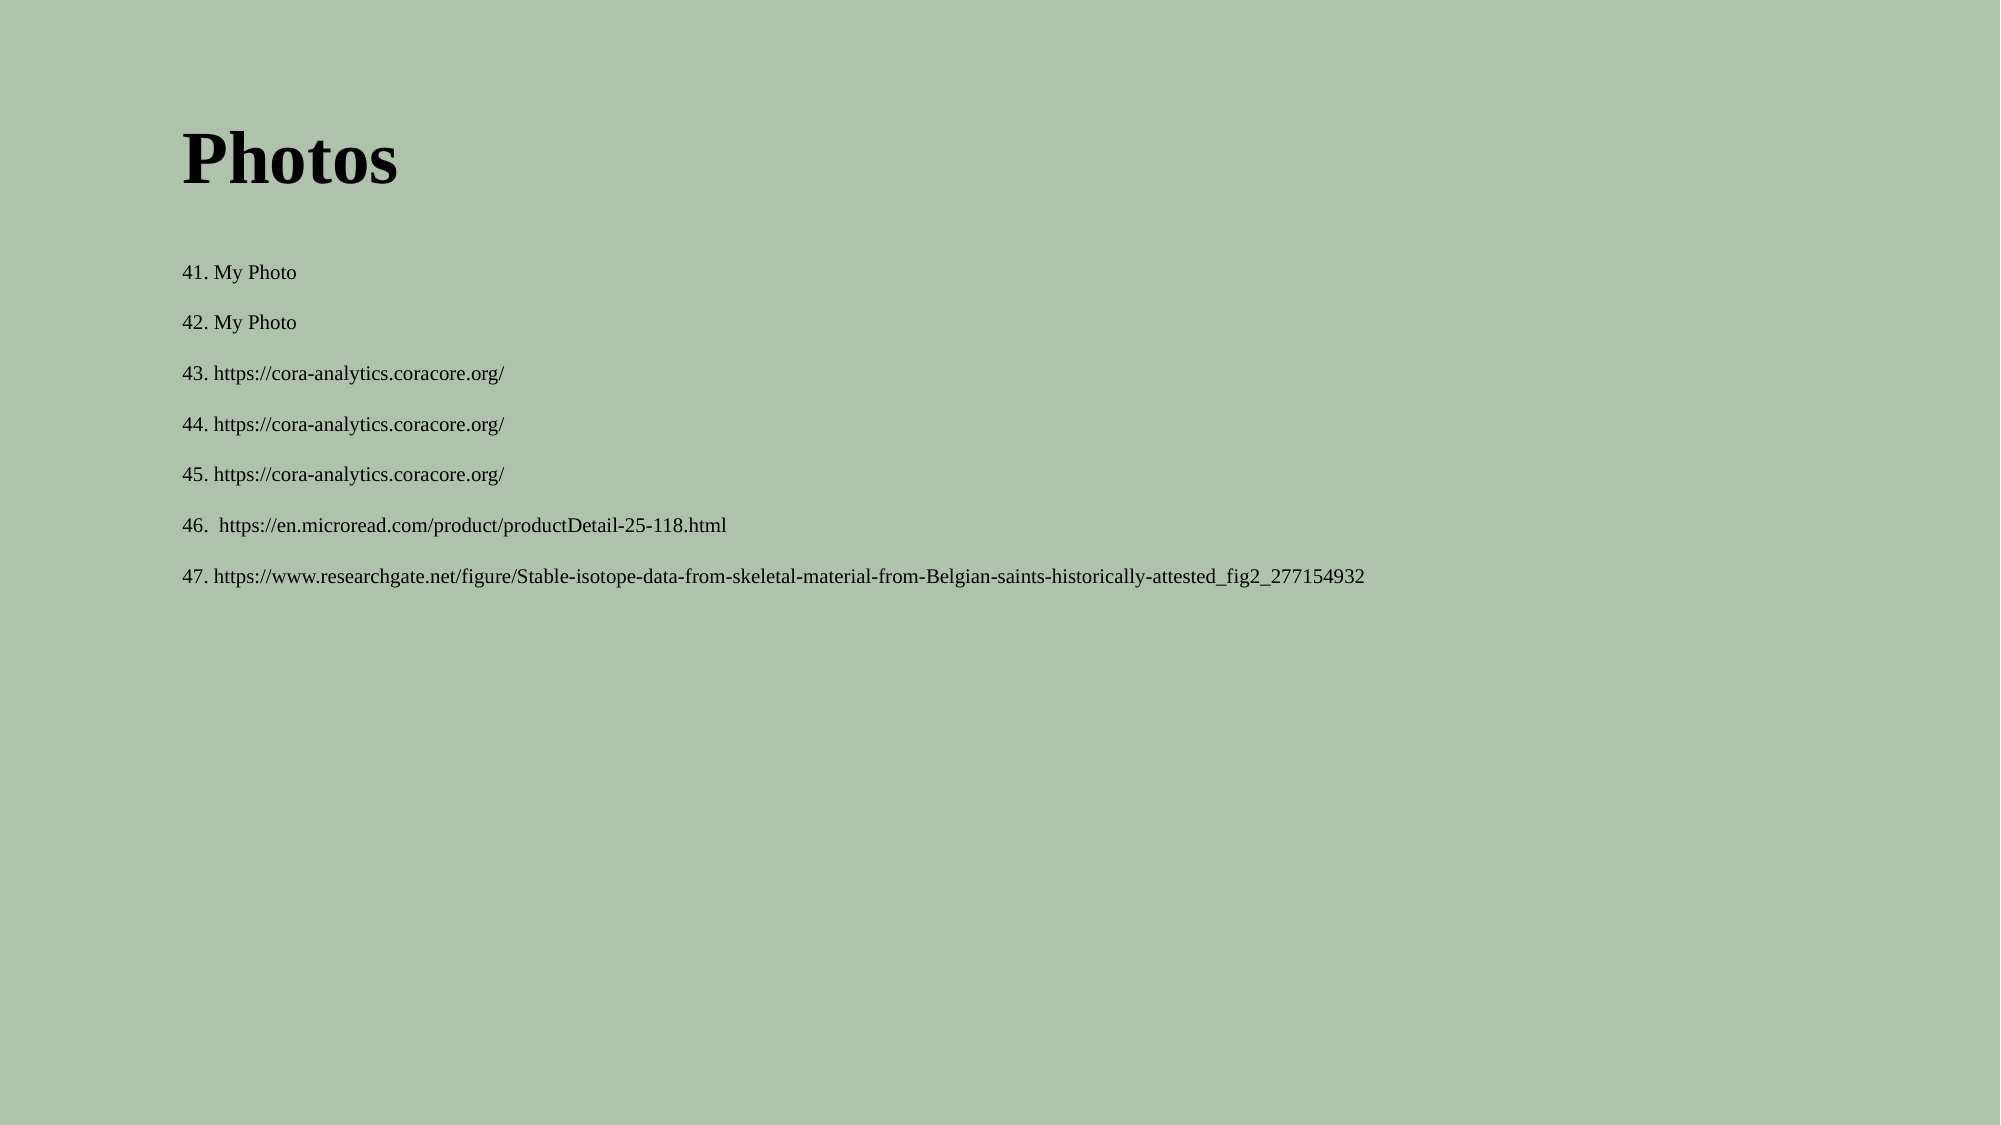

# Photos
41. My Photo
42. My Photo
43. https://cora-analytics.coracore.org/
44. https://cora-analytics.coracore.org/
45. https://cora-analytics.coracore.org/
46.  https://en.microread.com/product/productDetail-25-118.html
47. https://www.researchgate.net/figure/Stable-isotope-data-from-skeletal-material-from-Belgian-saints-historically-attested_fig2_277154932